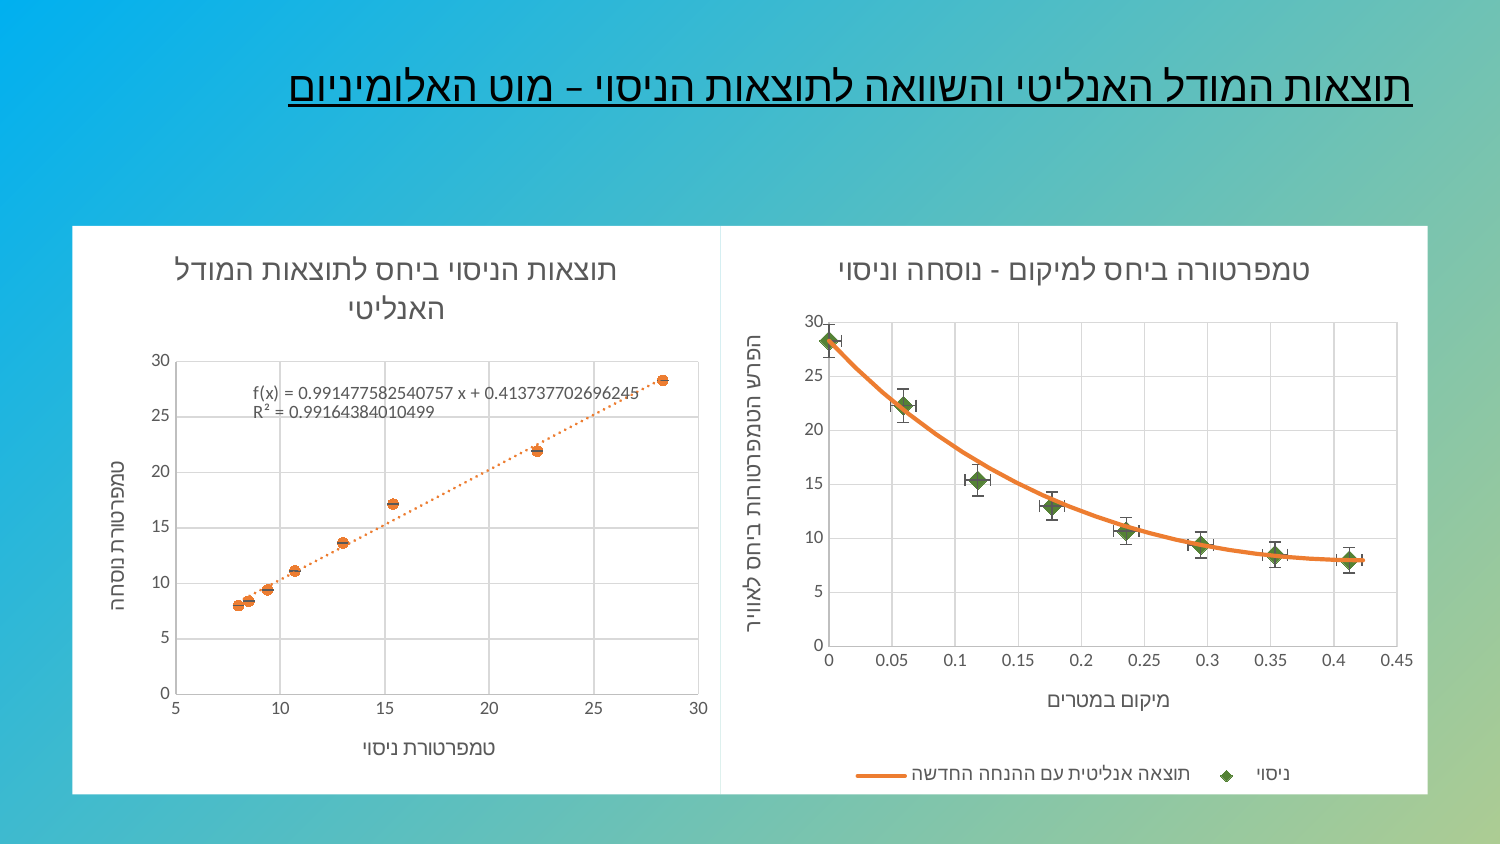

תוצאות המודל האנליטי והשוואה לתוצאות הניסוי – מוט האלומיניום

### Chart: תוצאות הניסוי ביחס לתוצאות המודל האנליטי

| Category |  |
|---|---|

### Chart: טמפרטורה ביחס למיקום - נוסחה וניסוי

| Category |  |  |
|---|---|---|